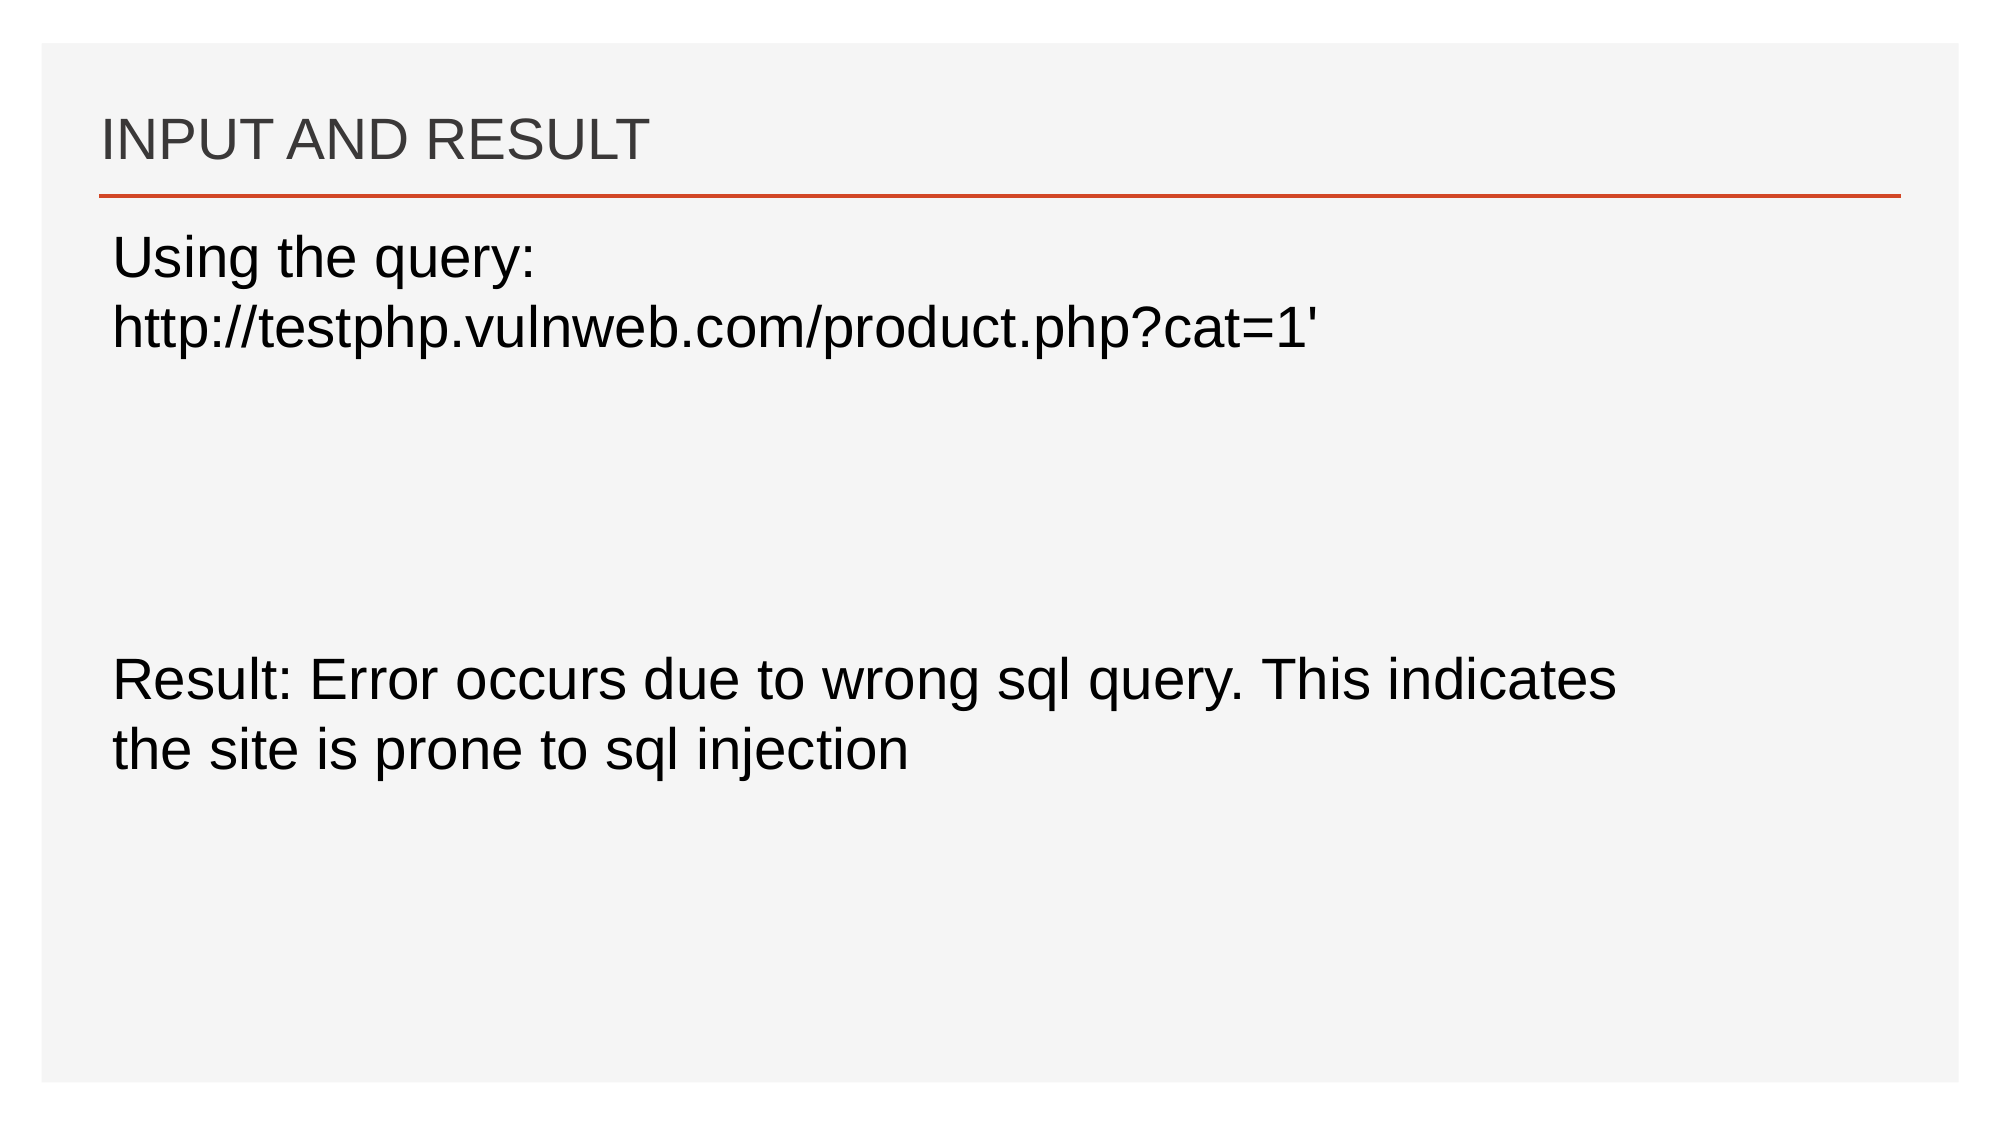

# INPUT AND RESULT
Using the query:
http://testphp.vulnweb.com/product.php?cat=1'

Result: Error occurs due to wrong sql query. This indicates the site is prone to sql injection